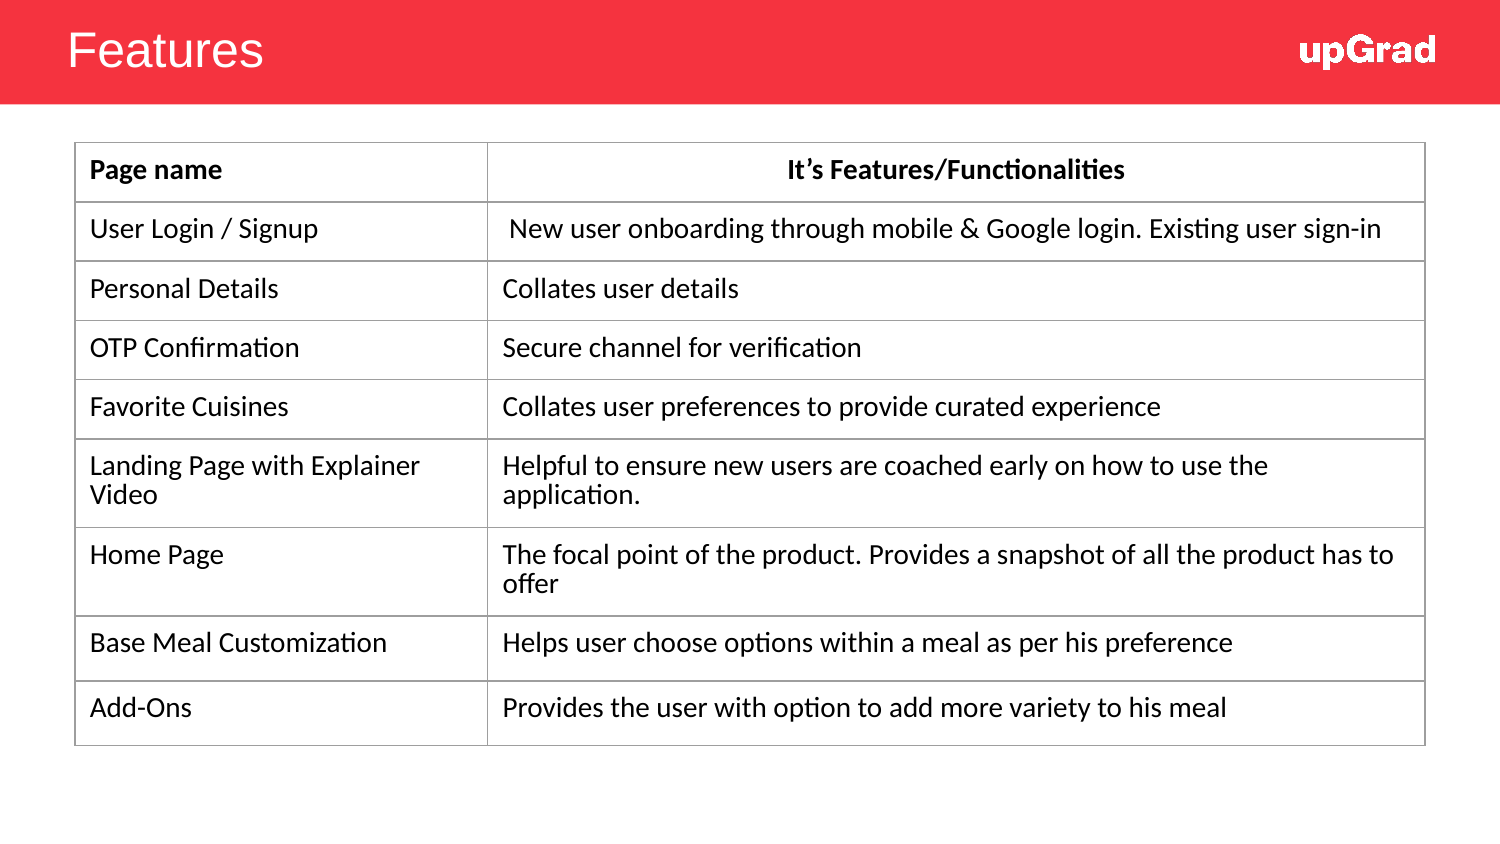

# Features
| Page name | It’s Features/Functionalities |
| --- | --- |
| User Login / Signup | New user onboarding through mobile & Google login. Existing user sign-in |
| Personal Details | Collates user details |
| OTP Confirmation | Secure channel for verification |
| Favorite Cuisines | Collates user preferences to provide curated experience |
| Landing Page with Explainer Video | Helpful to ensure new users are coached early on how to use the application. |
| Home Page | The focal point of the product. Provides a snapshot of all the product has to offer |
| Base Meal Customization | Helps user choose options within a meal as per his preference |
| Add-Ons | Provides the user with option to add more variety to his meal |